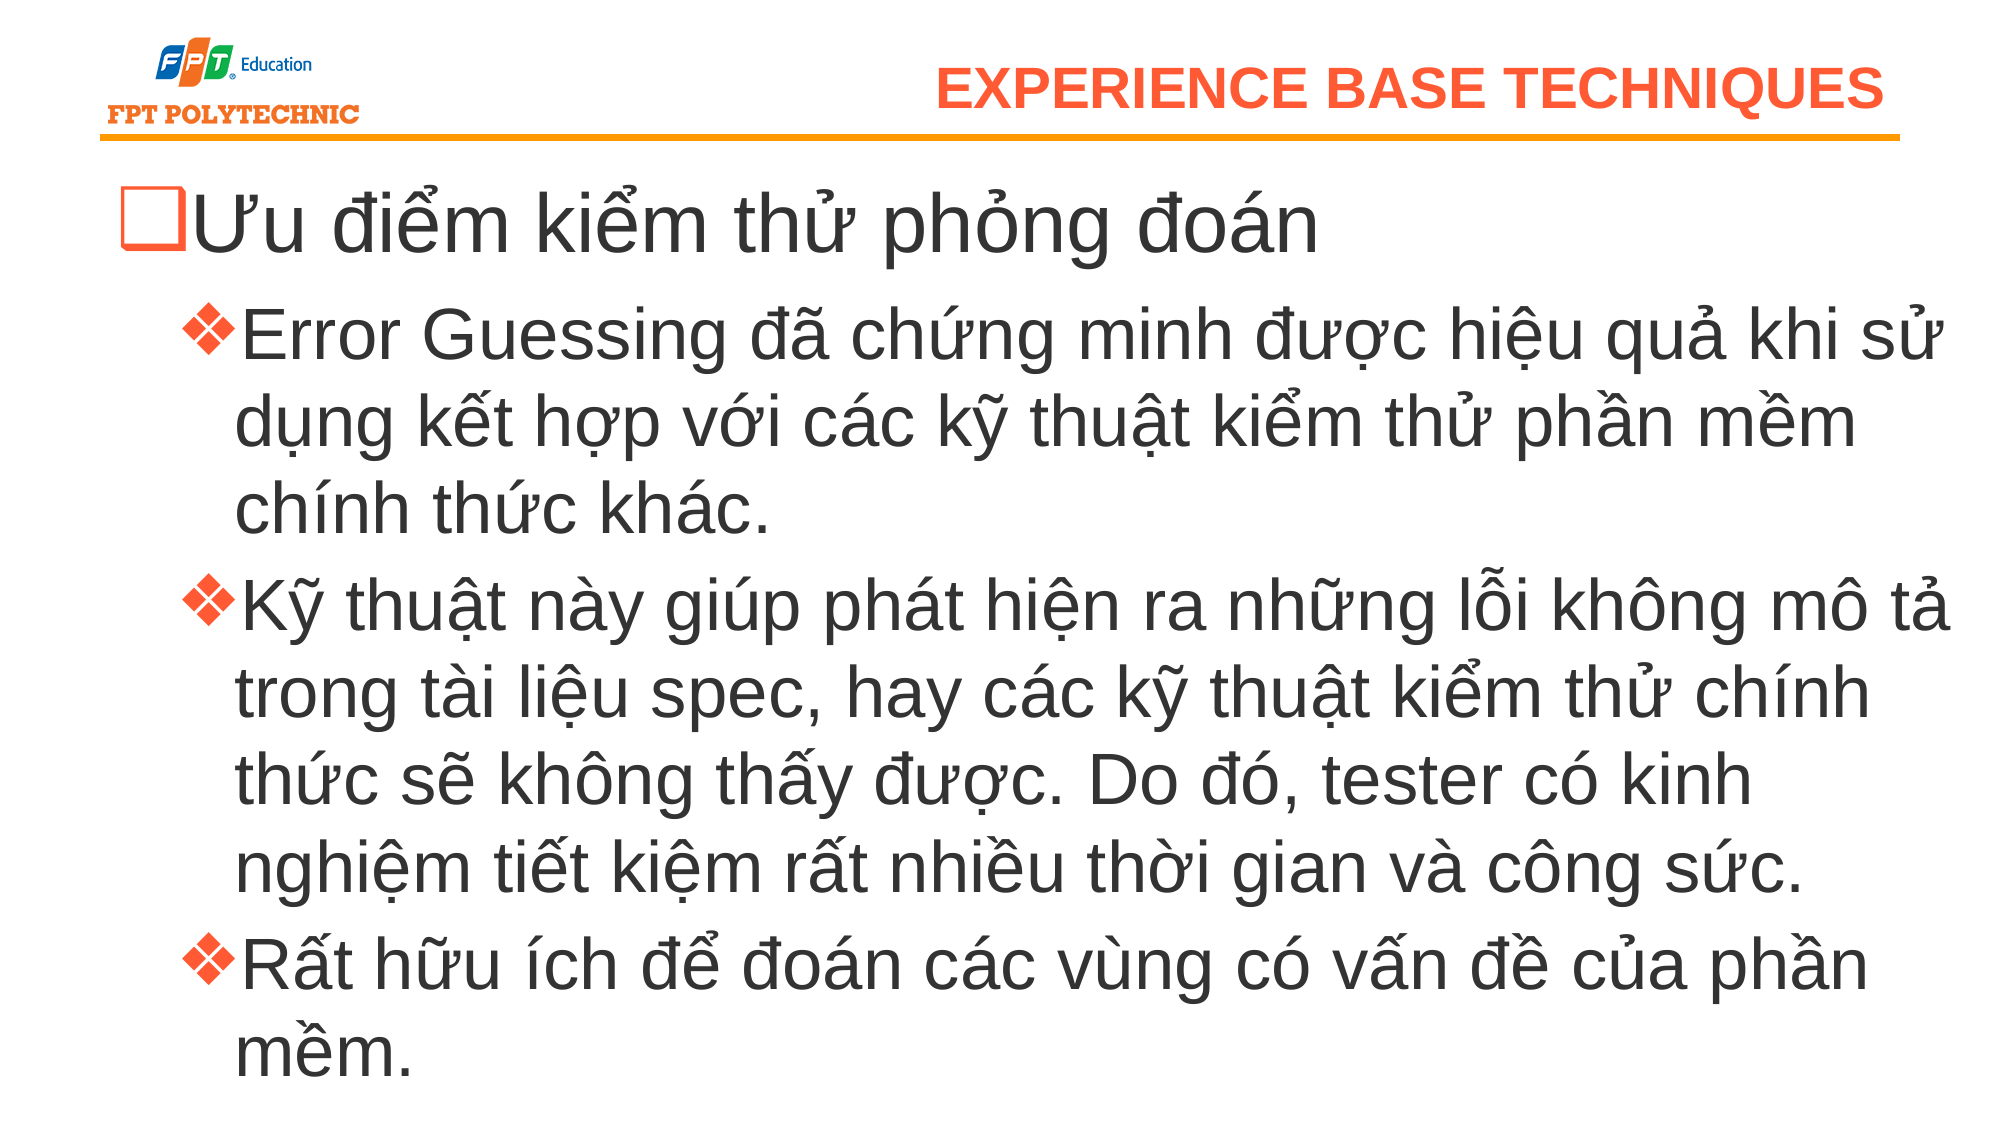

# experience base techniques
Ưu điểm kiểm thử phỏng đoán
Error Guessing đã chứng minh được hiệu quả khi sử dụng kết hợp với các kỹ thuật kiểm thử phần mềm chính thức khác.
Kỹ thuật này giúp phát hiện ra những lỗi không mô tả trong tài liệu spec, hay các kỹ thuật kiểm thử chính thức sẽ không thấy được. Do đó, tester có kinh nghiệm tiết kiệm rất nhiều thời gian và công sức.
Rất hữu ích để đoán các vùng có vấn đề của phần mềm.